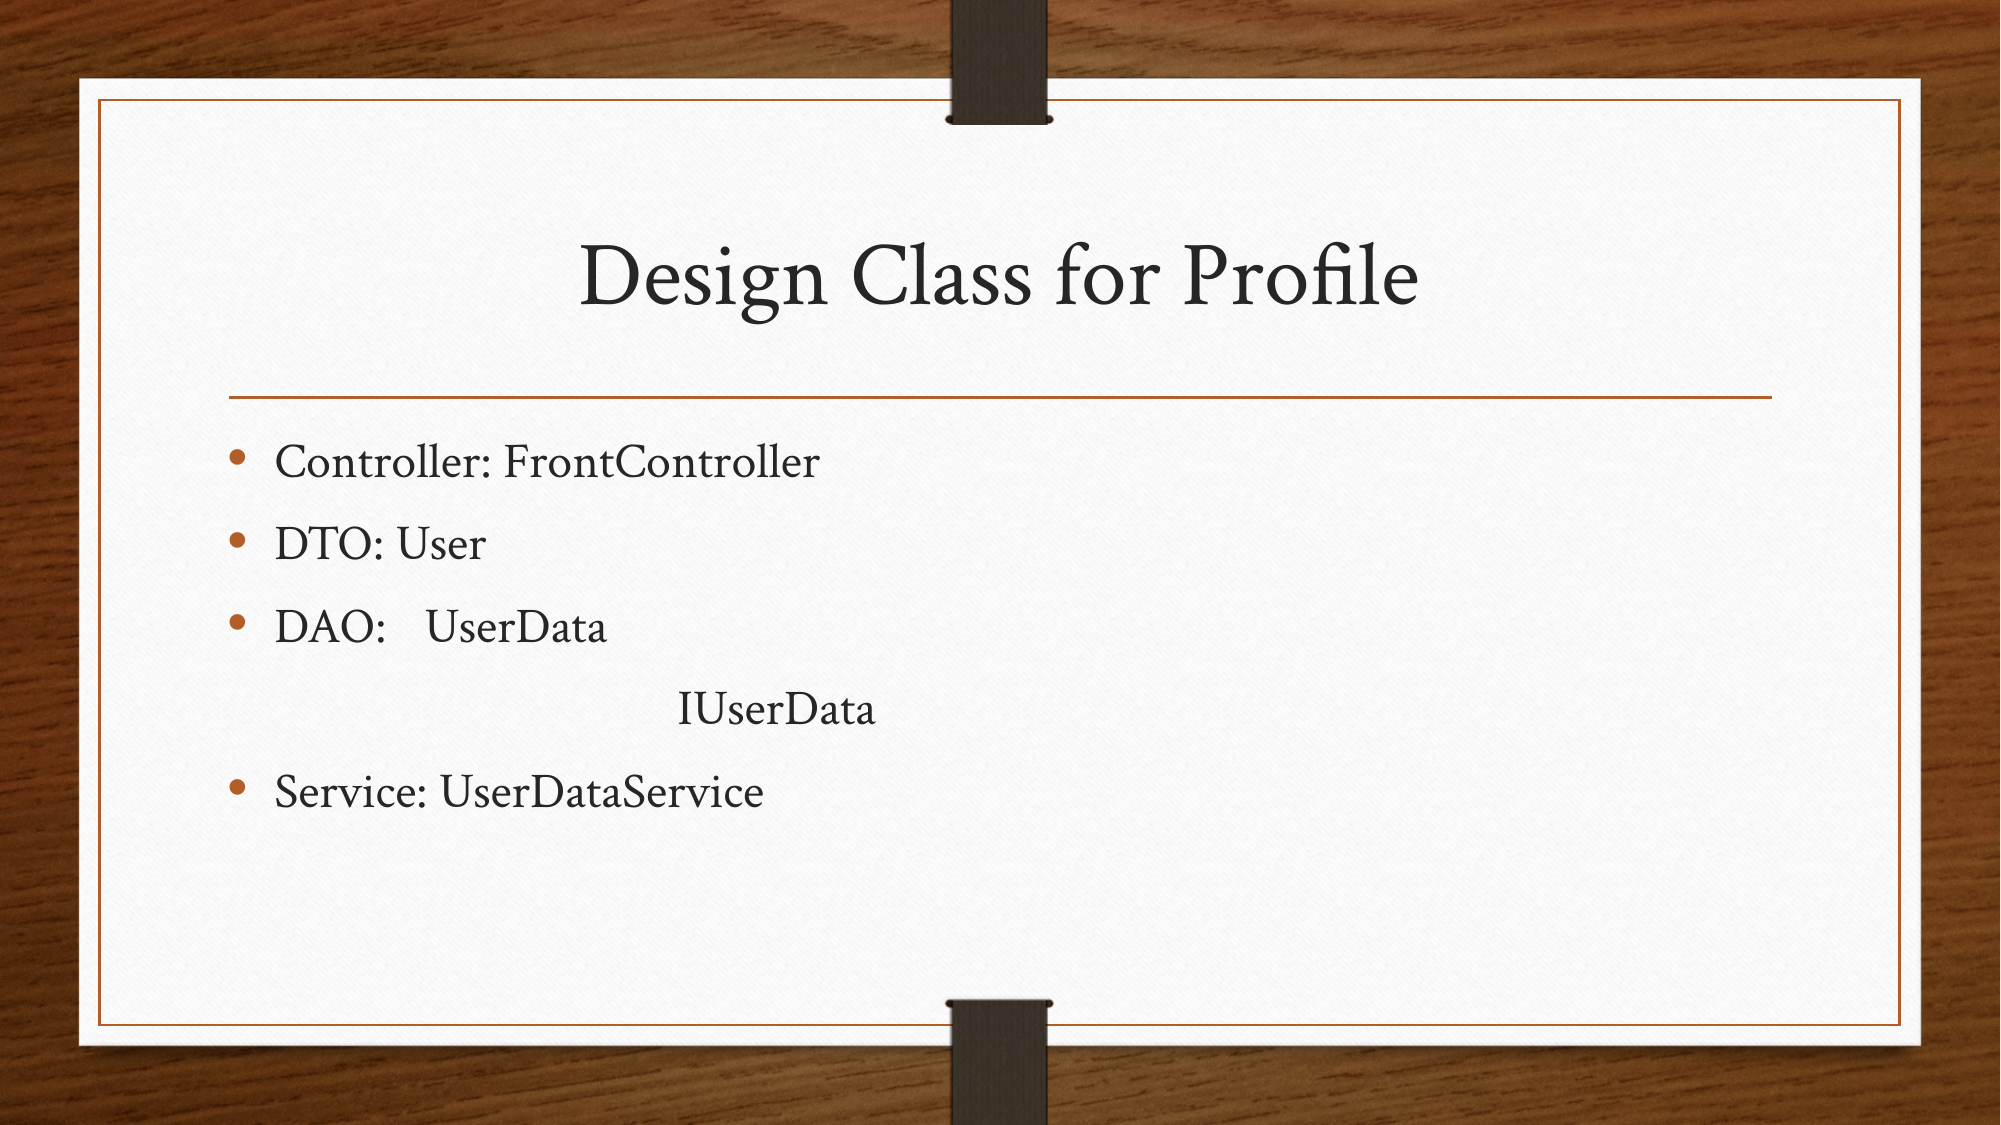

# Design Class for Profile
Controller: FrontController
DTO: User
DAO: 	UserData
			IUserData
Service: UserDataService